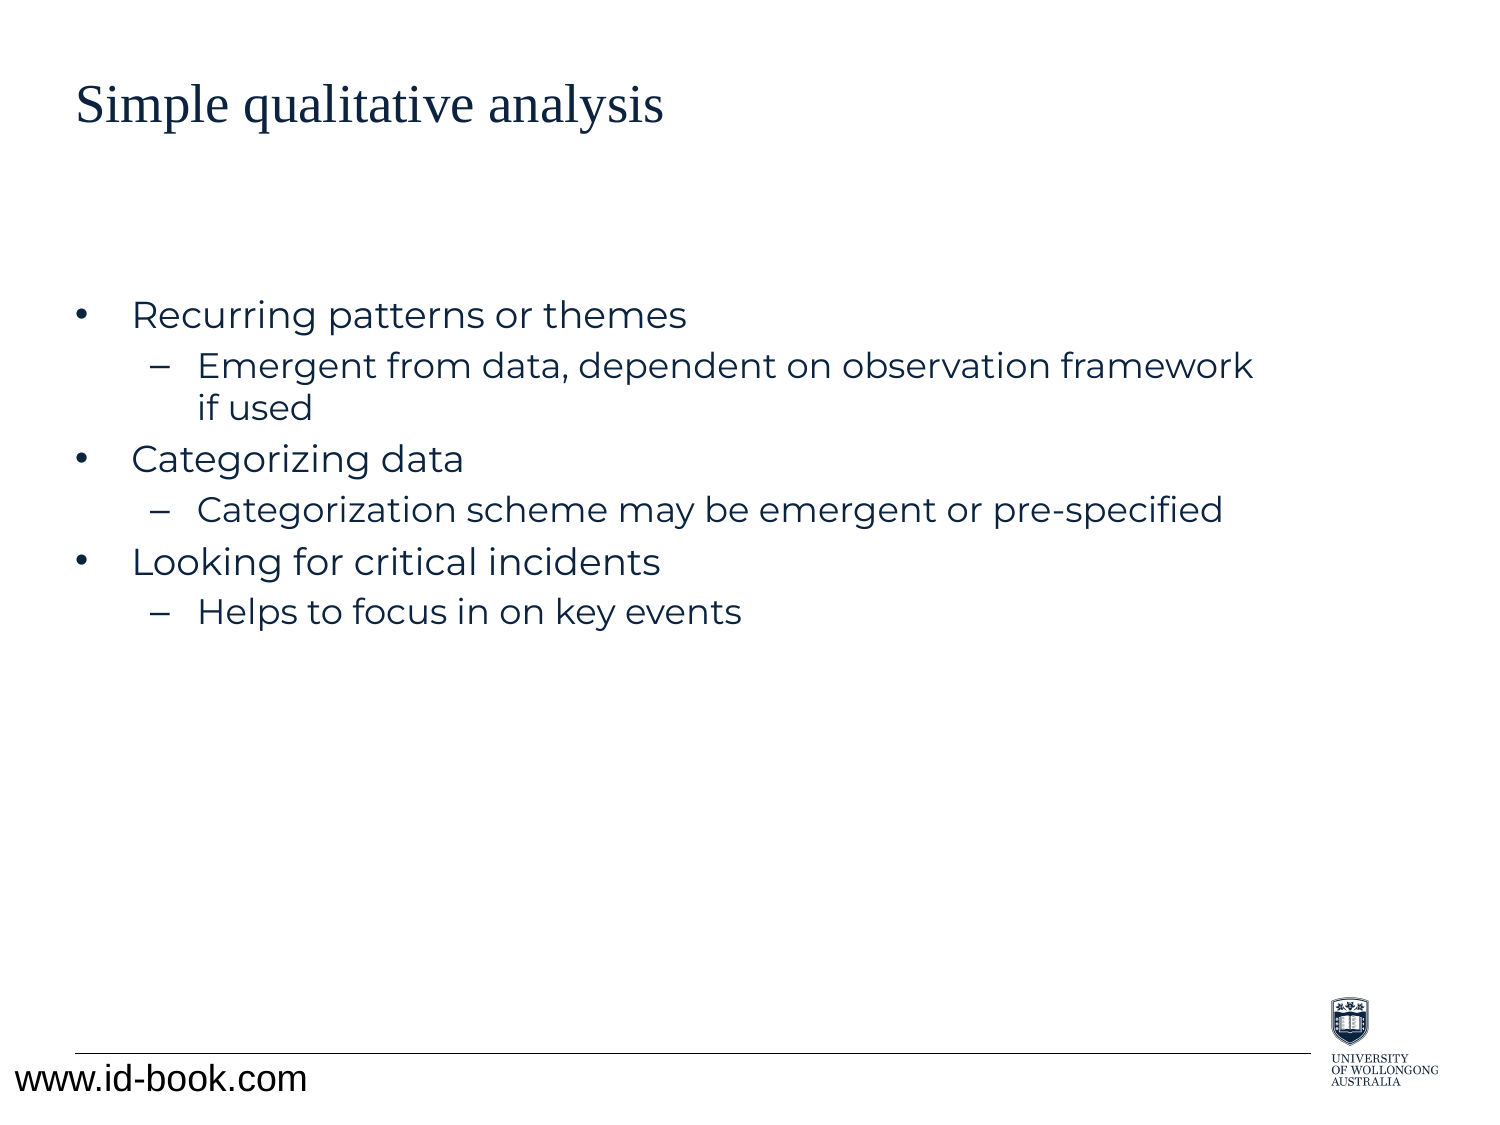

# Simple qualitative analysis

Recurring patterns or themes
Emergent from data, dependent on observation framework if used
Categorizing data
Categorization scheme may be emergent or pre-specified
Looking for critical incidents
Helps to focus in on key events

www.id-book.com